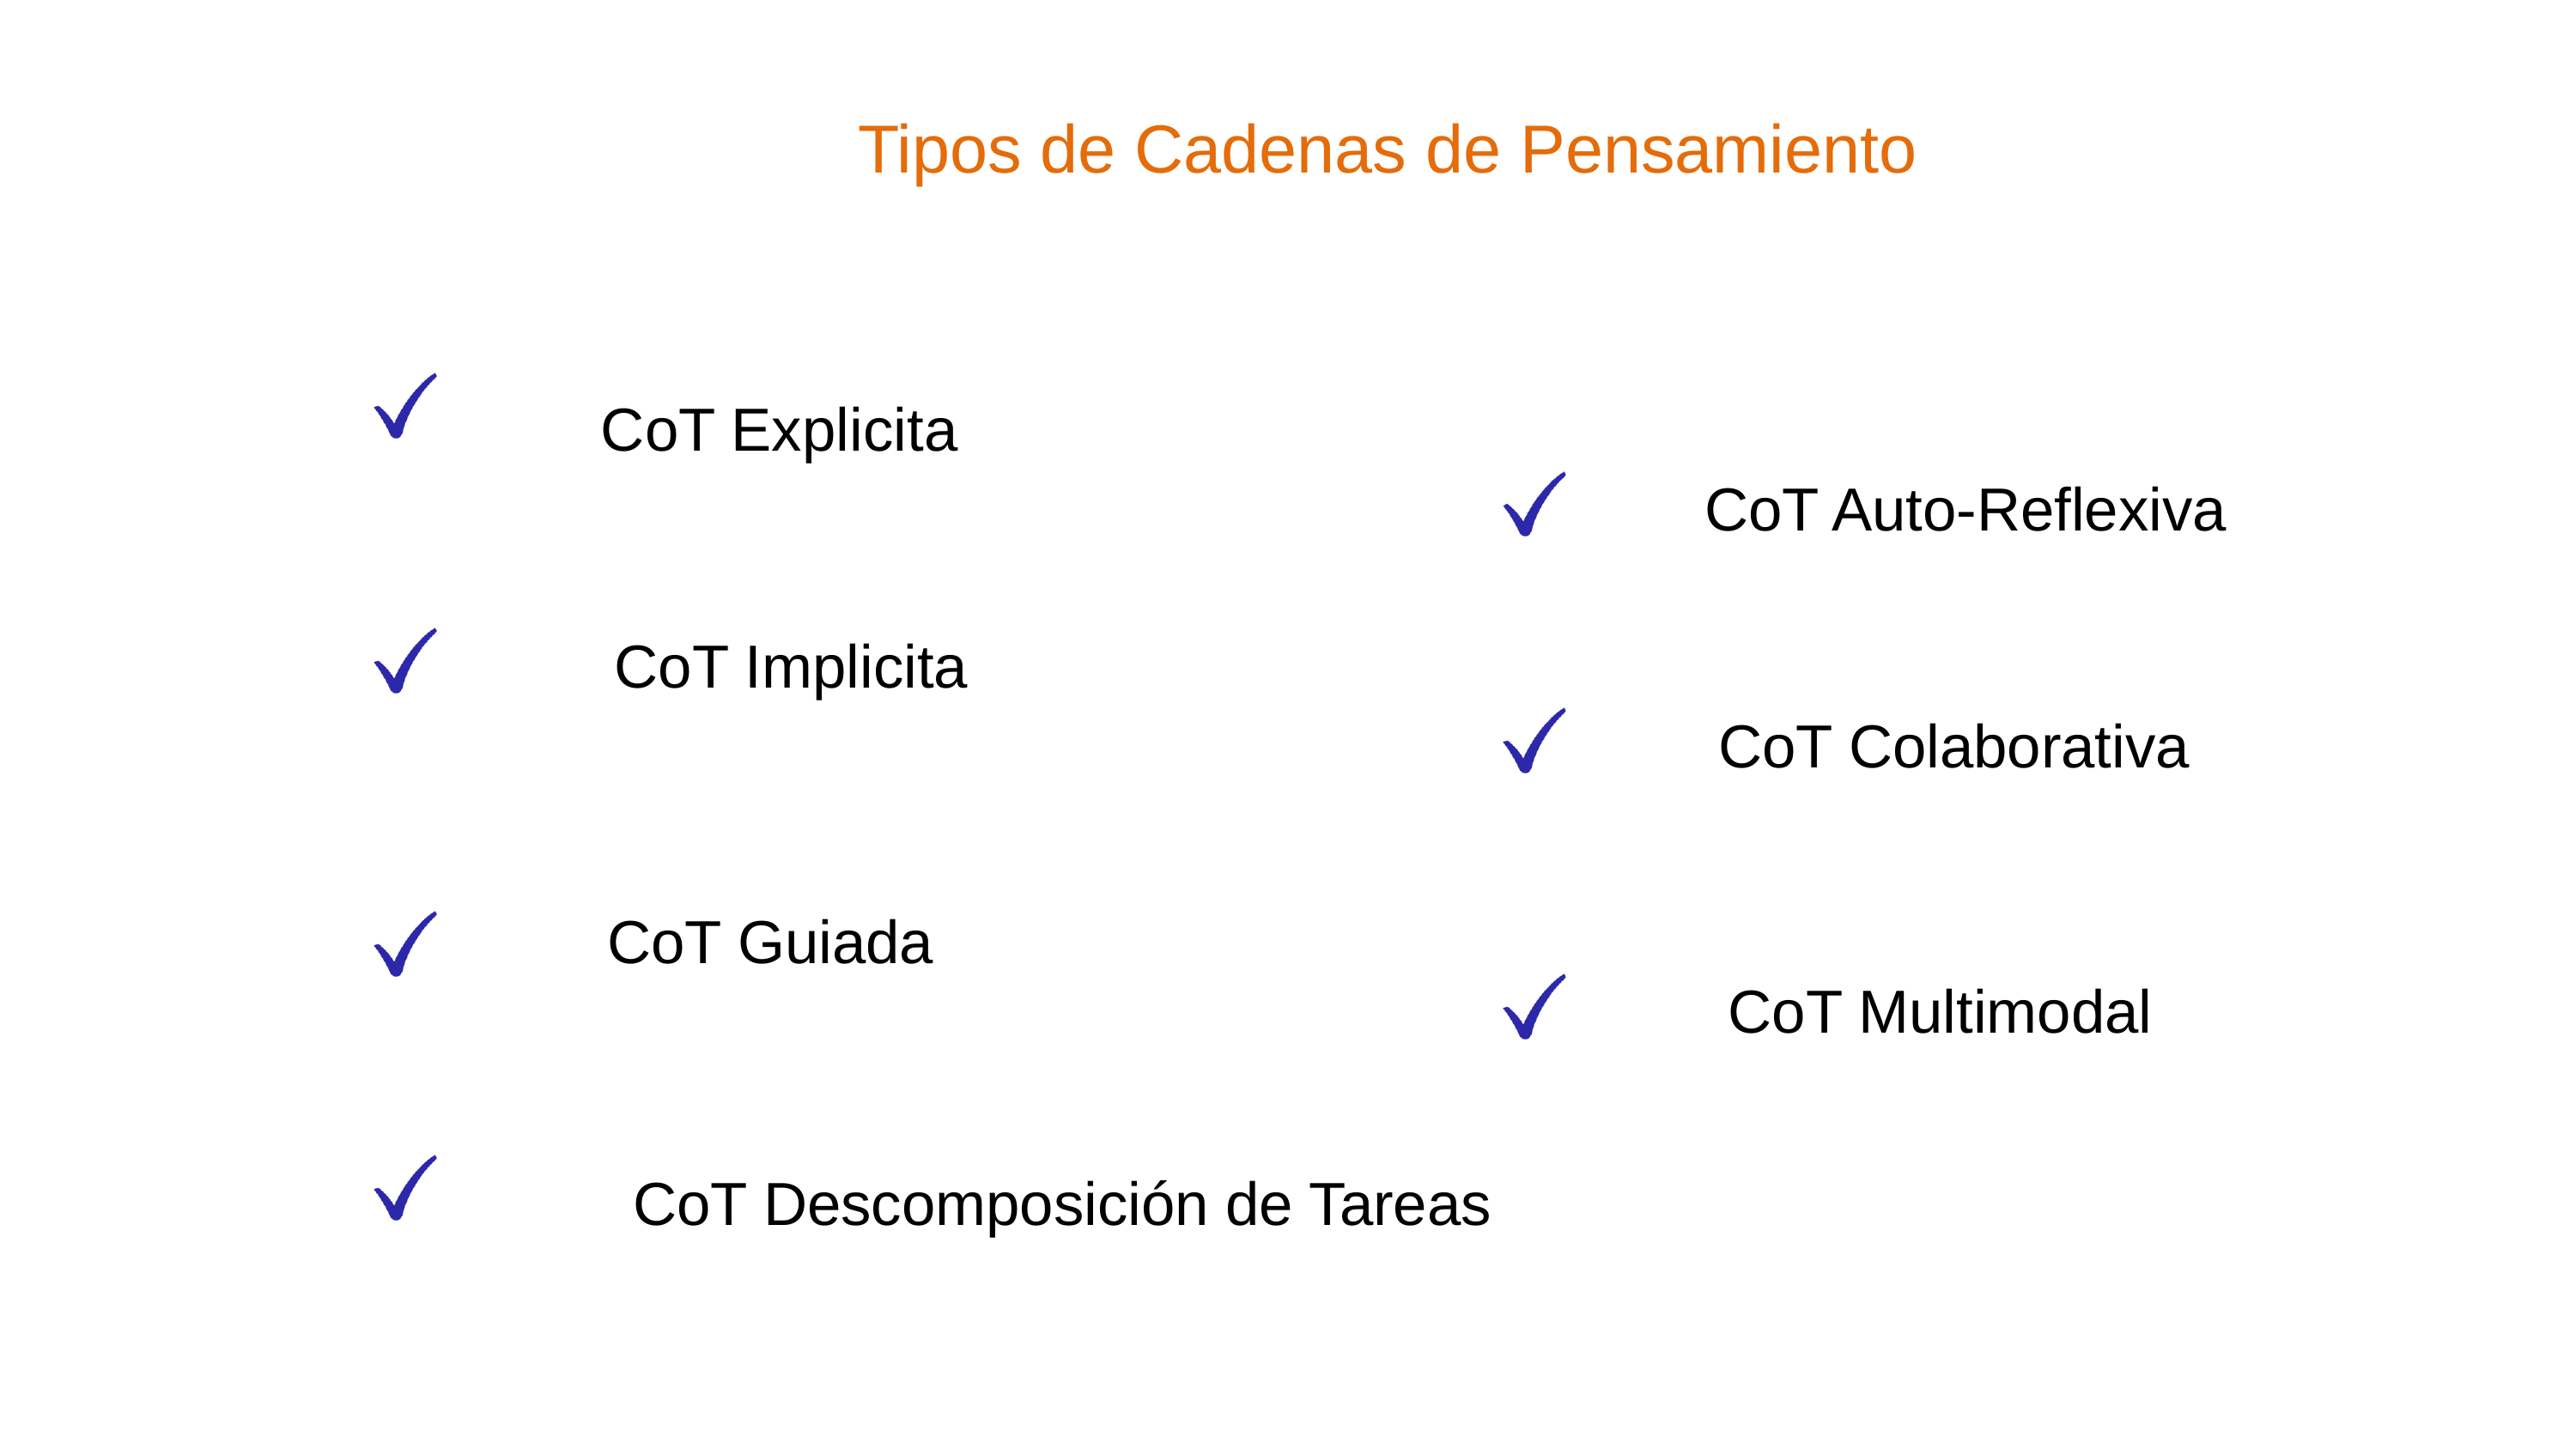

Tipos de Cadenas de Pensamiento

CoT Explicita

CoT Auto-Reflexiva

CoT Implicita

CoT Colaborativa
CoT Guiada

CoT Multimodal

CoT Descomposición de Tareas